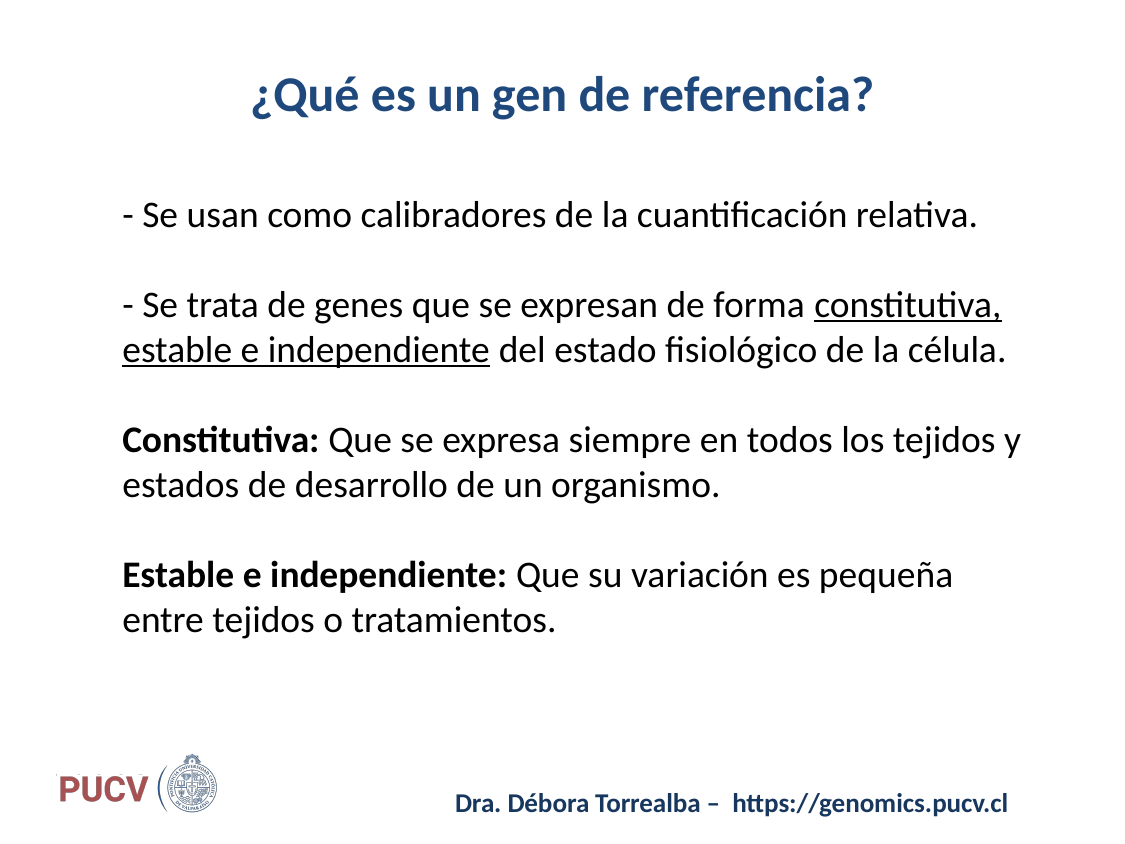

# ¿Qué es un gen de referencia?
- Se usan como calibradores de la cuantificación relativa.

- Se trata de genes que se expresan de forma constitutiva, estable e independiente del estado fisiológico de la célula.

Constitutiva: Que se expresa siempre en todos los tejidos y estados de desarrollo de un organismo.

Estable e independiente: Que su variación es pequeña entre tejidos o tratamientos.